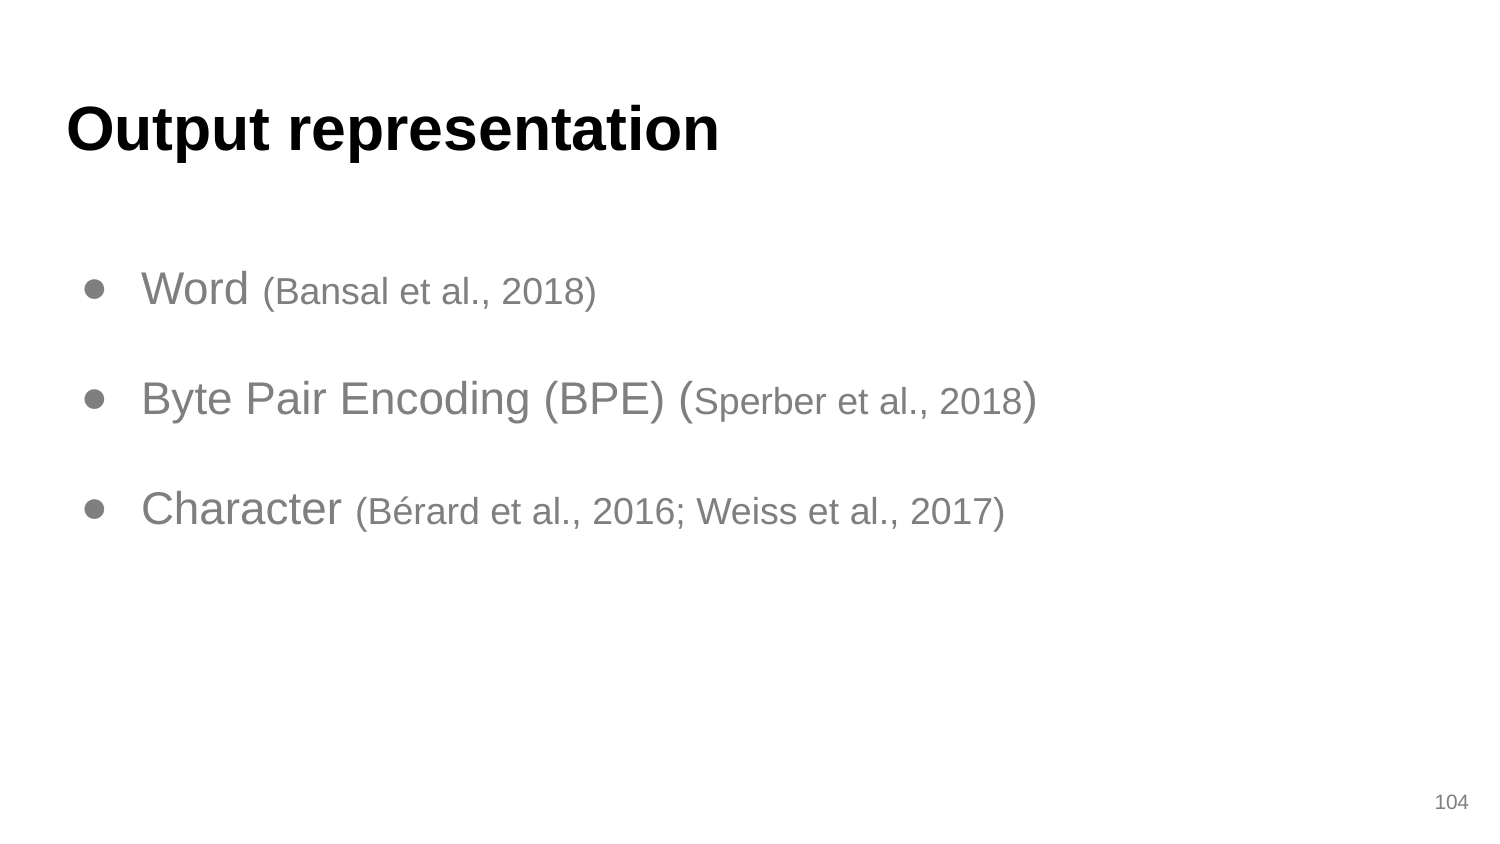

# Output representation
Word (Bansal et al., 2018)
Byte Pair Encoding (BPE) (Sperber et al., 2018)
Character (Bérard et al., 2016; Weiss et al., 2017)

104